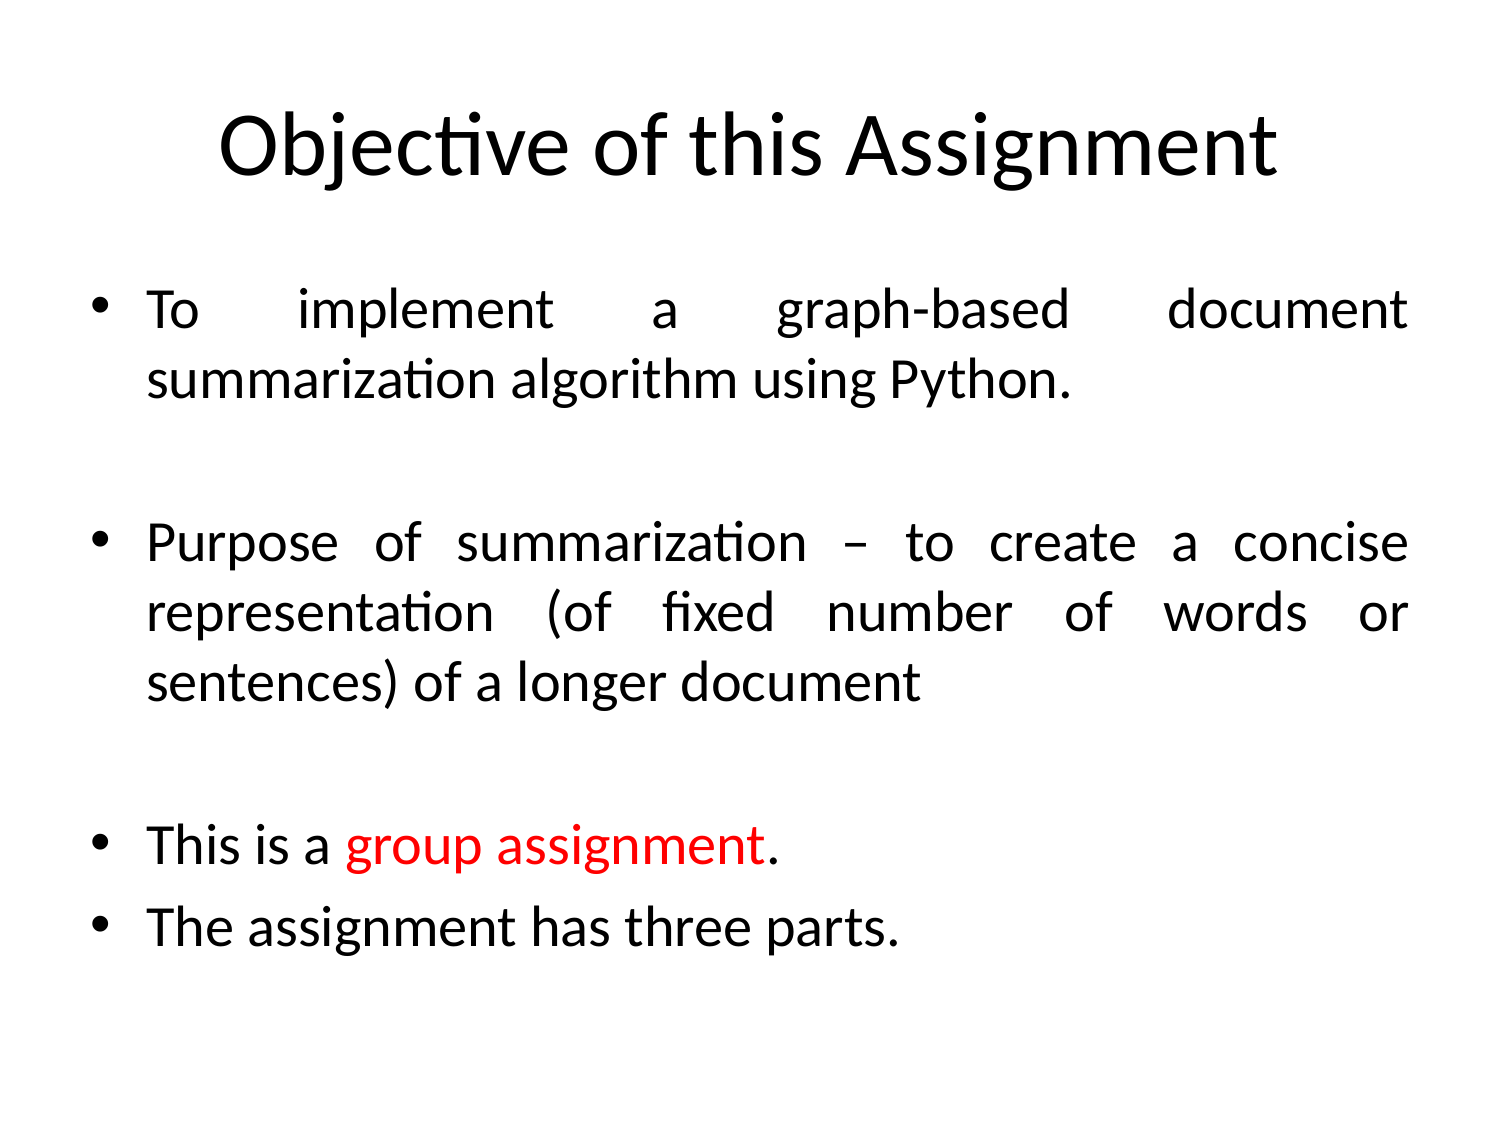

# Objective of this Assignment
To implement a graph-based document summarization algorithm using Python.

Purpose of summarization – to create a concise representation (of fixed number of words or sentences) of a longer document

This is a group assignment.
The assignment has three parts.